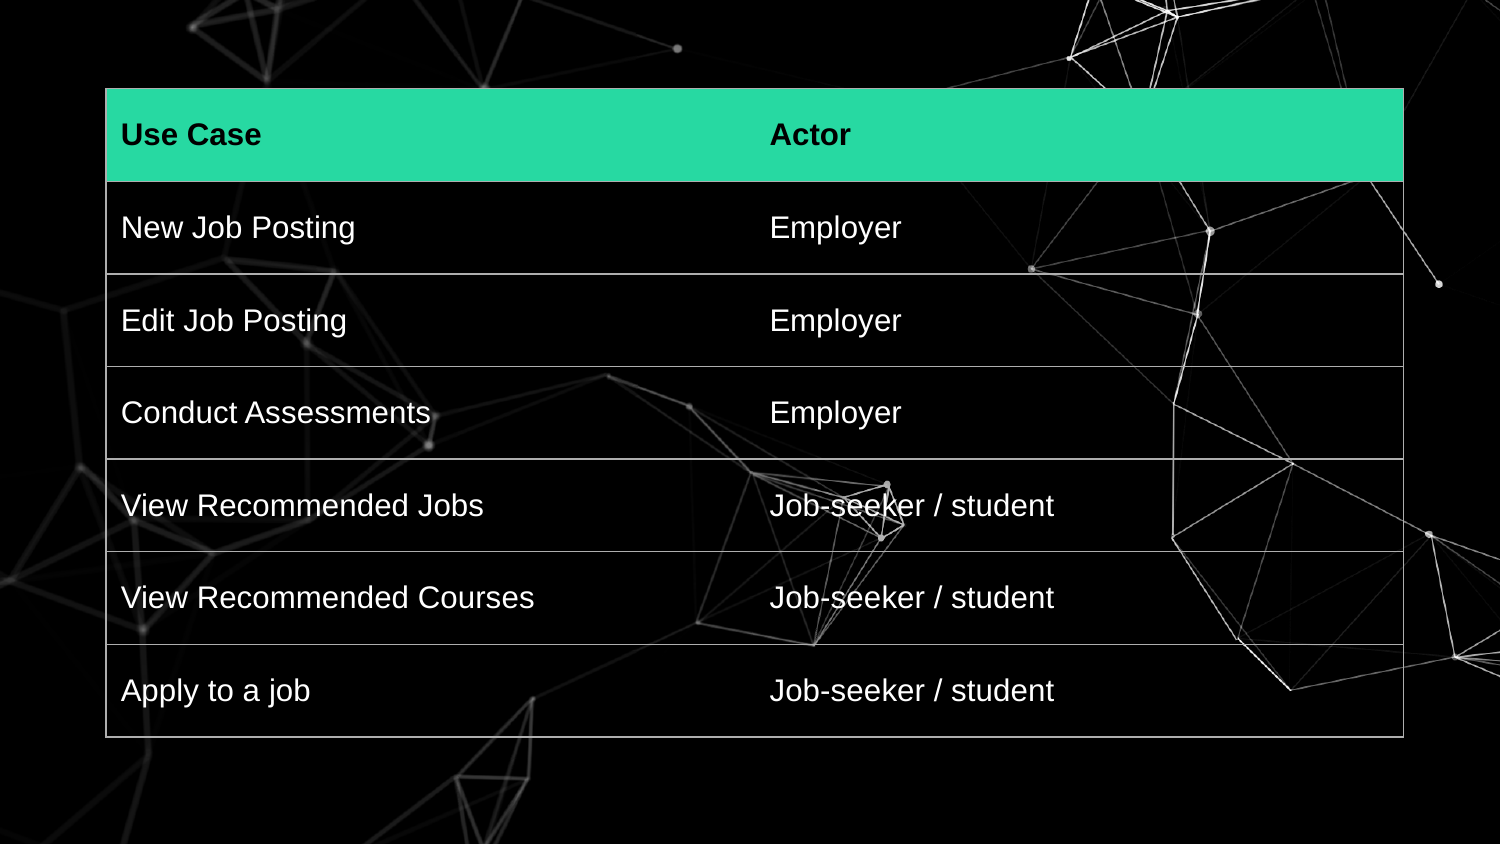

| Use Case | Actor |
| --- | --- |
| New Job Posting | Employer |
| Edit Job Posting | Employer |
| Conduct Assessments | Employer |
| View Recommended Jobs | Job-seeker / student |
| View Recommended Courses | Job-seeker / student |
| Apply to a job | Job-seeker / student |